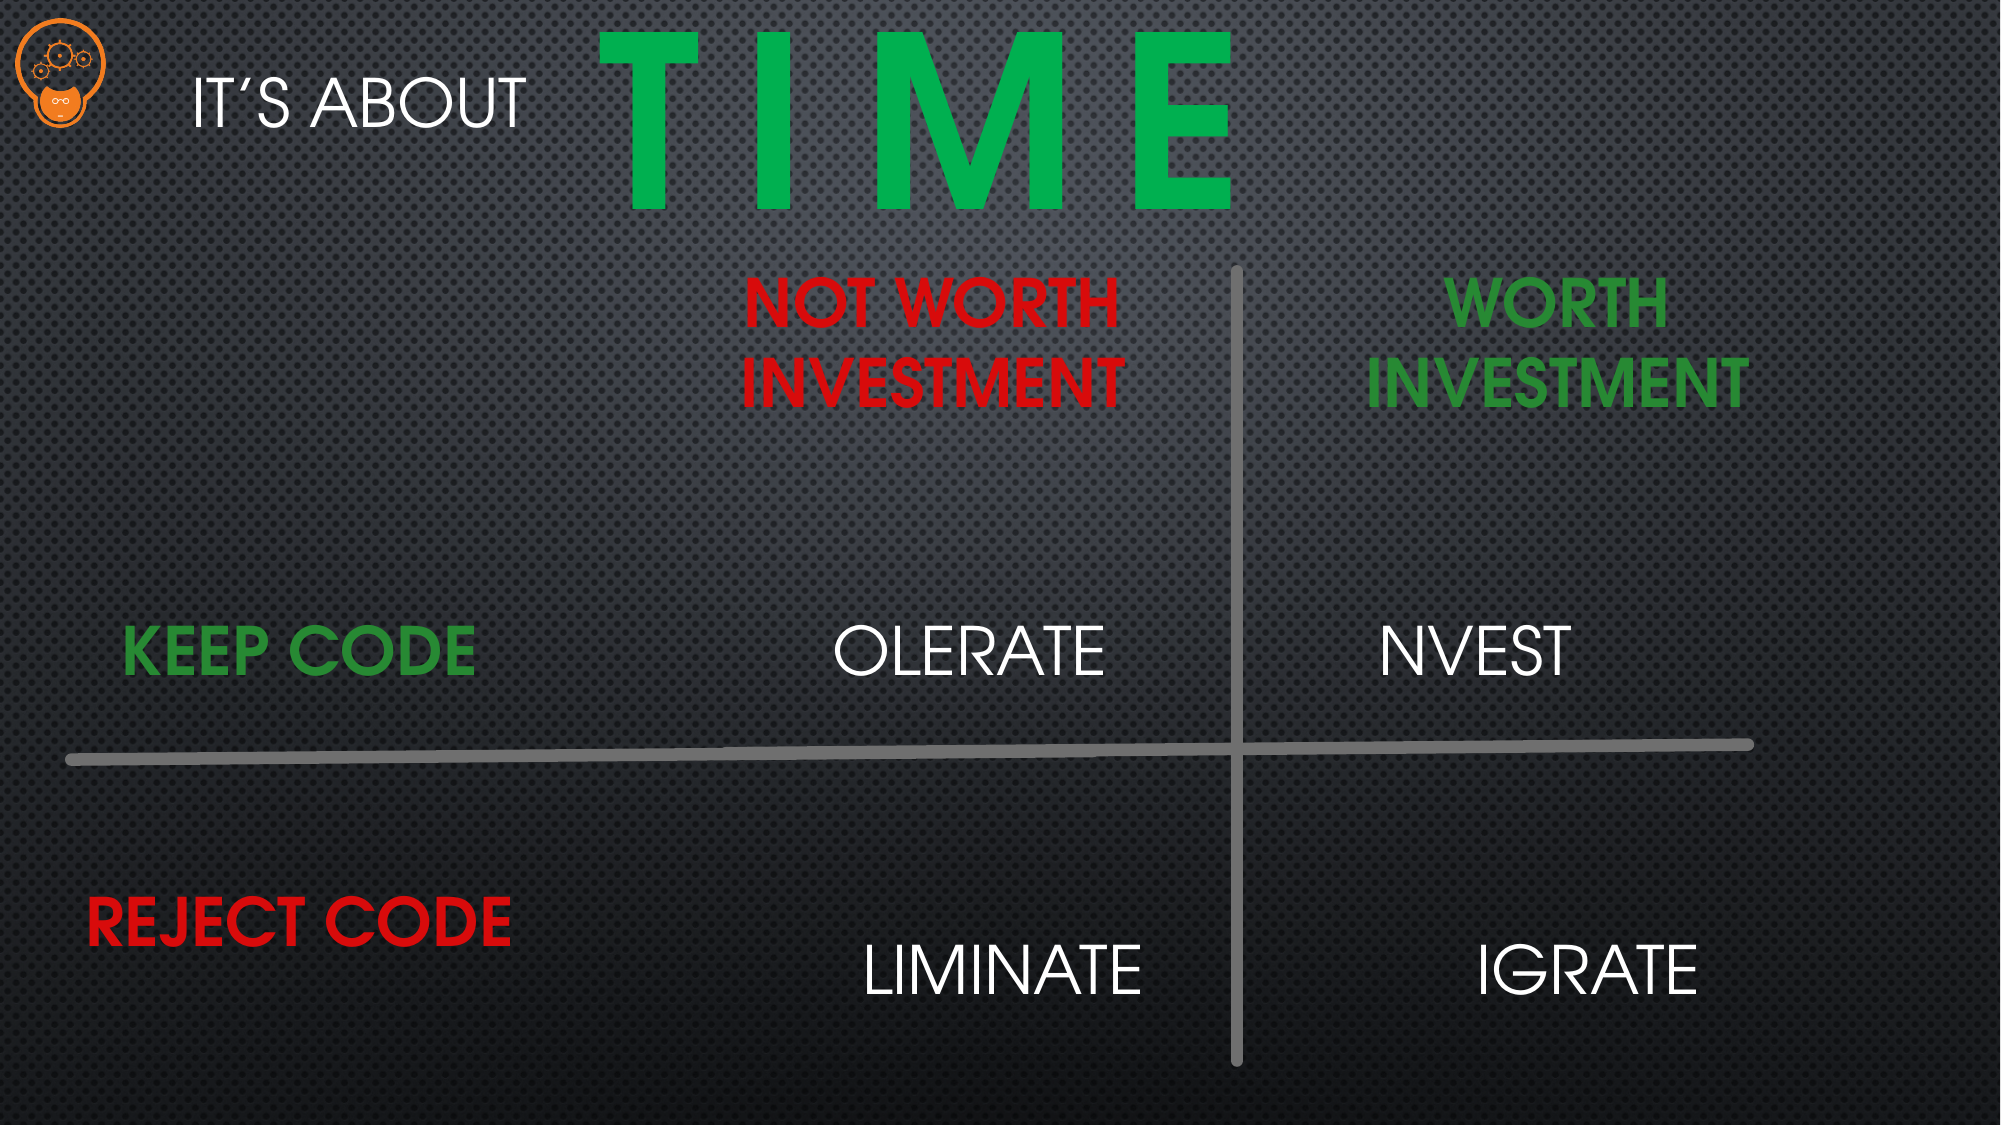

T
I
M
E
# It’s About
NOT WORTH
INVESTMENT
WORTH
INVESTMENT
KEEP CODE
OLERATE
NVEST
REJECT CODE
LIMINATE
IGRATE